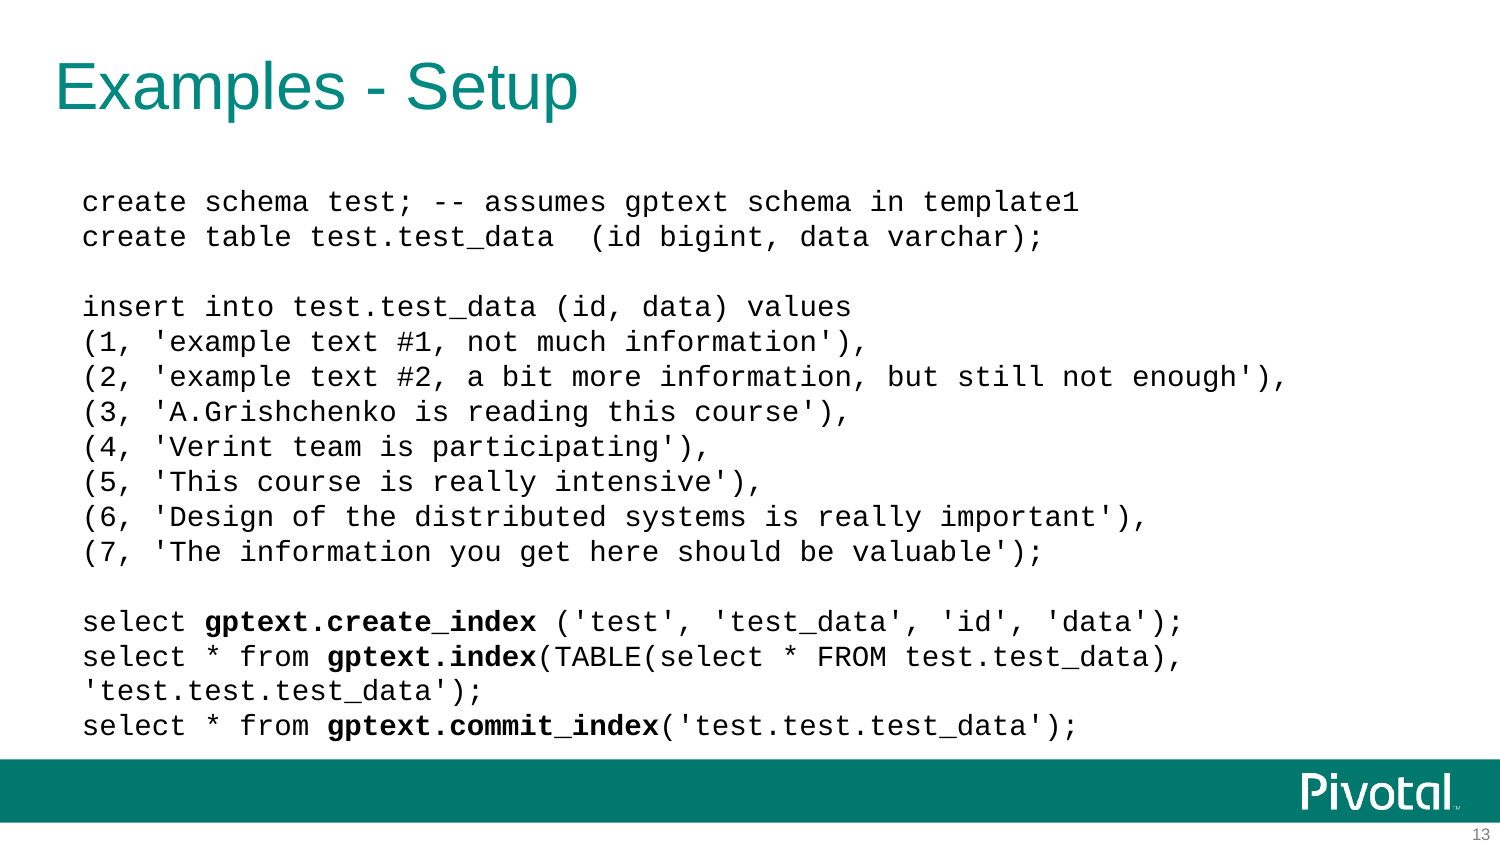

# Examples - Setup
create schema test; -- assumes gptext schema in template1
create table test.test_data  (id bigint, data varchar);

insert into test.test_data (id, data) values
(1, 'example text #1, not much information'),
(2, 'example text #2, a bit more information, but still not enough'),
(3, 'A.Grishchenko is reading this course'),
(4, 'Verint team is participating'),
(5, 'This course is really intensive'),
(6, 'Design of the distributed systems is really important'),
(7, 'The information you get here should be valuable');

select gptext.create_index ('test', 'test_data', 'id', 'data');
select * from gptext.index(TABLE(select * FROM test.test_data), 'test.test.test_data');
select * from gptext.commit_index('test.test.test_data');